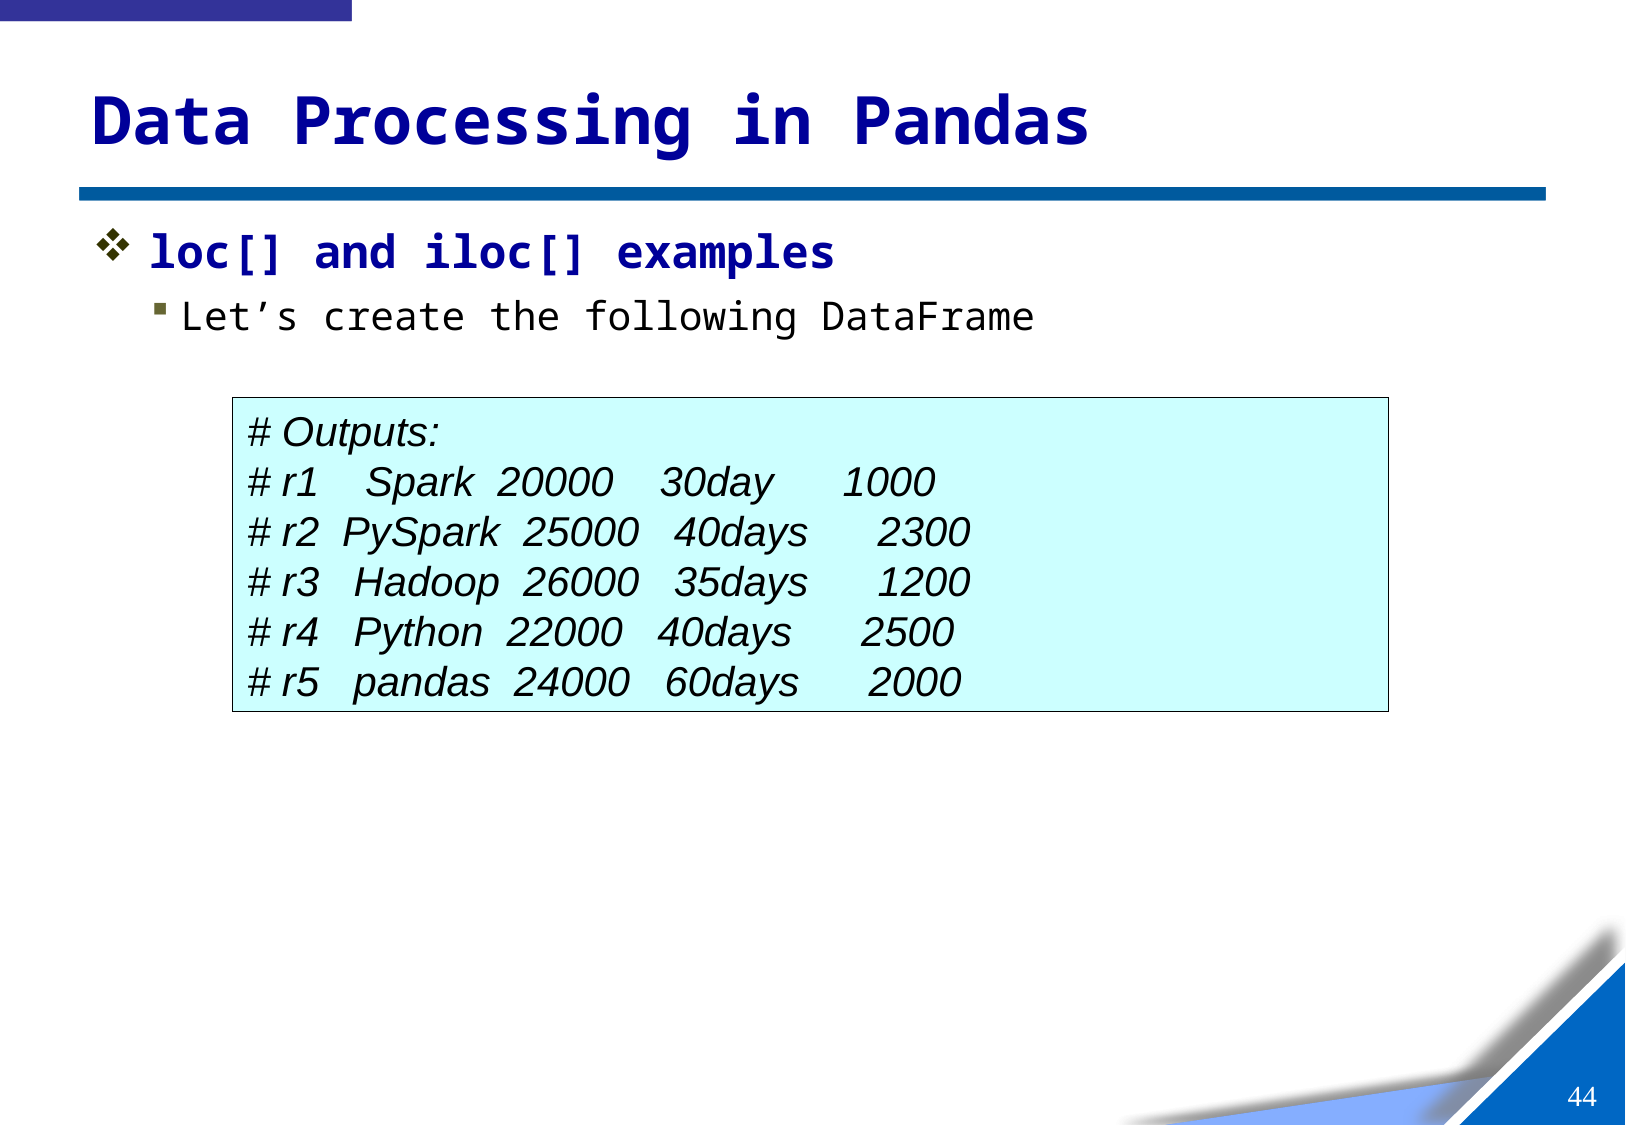

# Data Processing in Pandas
loc[] and iloc[] examples
Let’s create the following DataFrame
# Outputs:
# r1    Spark  20000    30day      1000
# r2  PySpark  25000   40days      2300
# r3   Hadoop  26000   35days      1200
# r4   Python  22000   40days      2500
# r5   pandas  24000   60days      2000
44